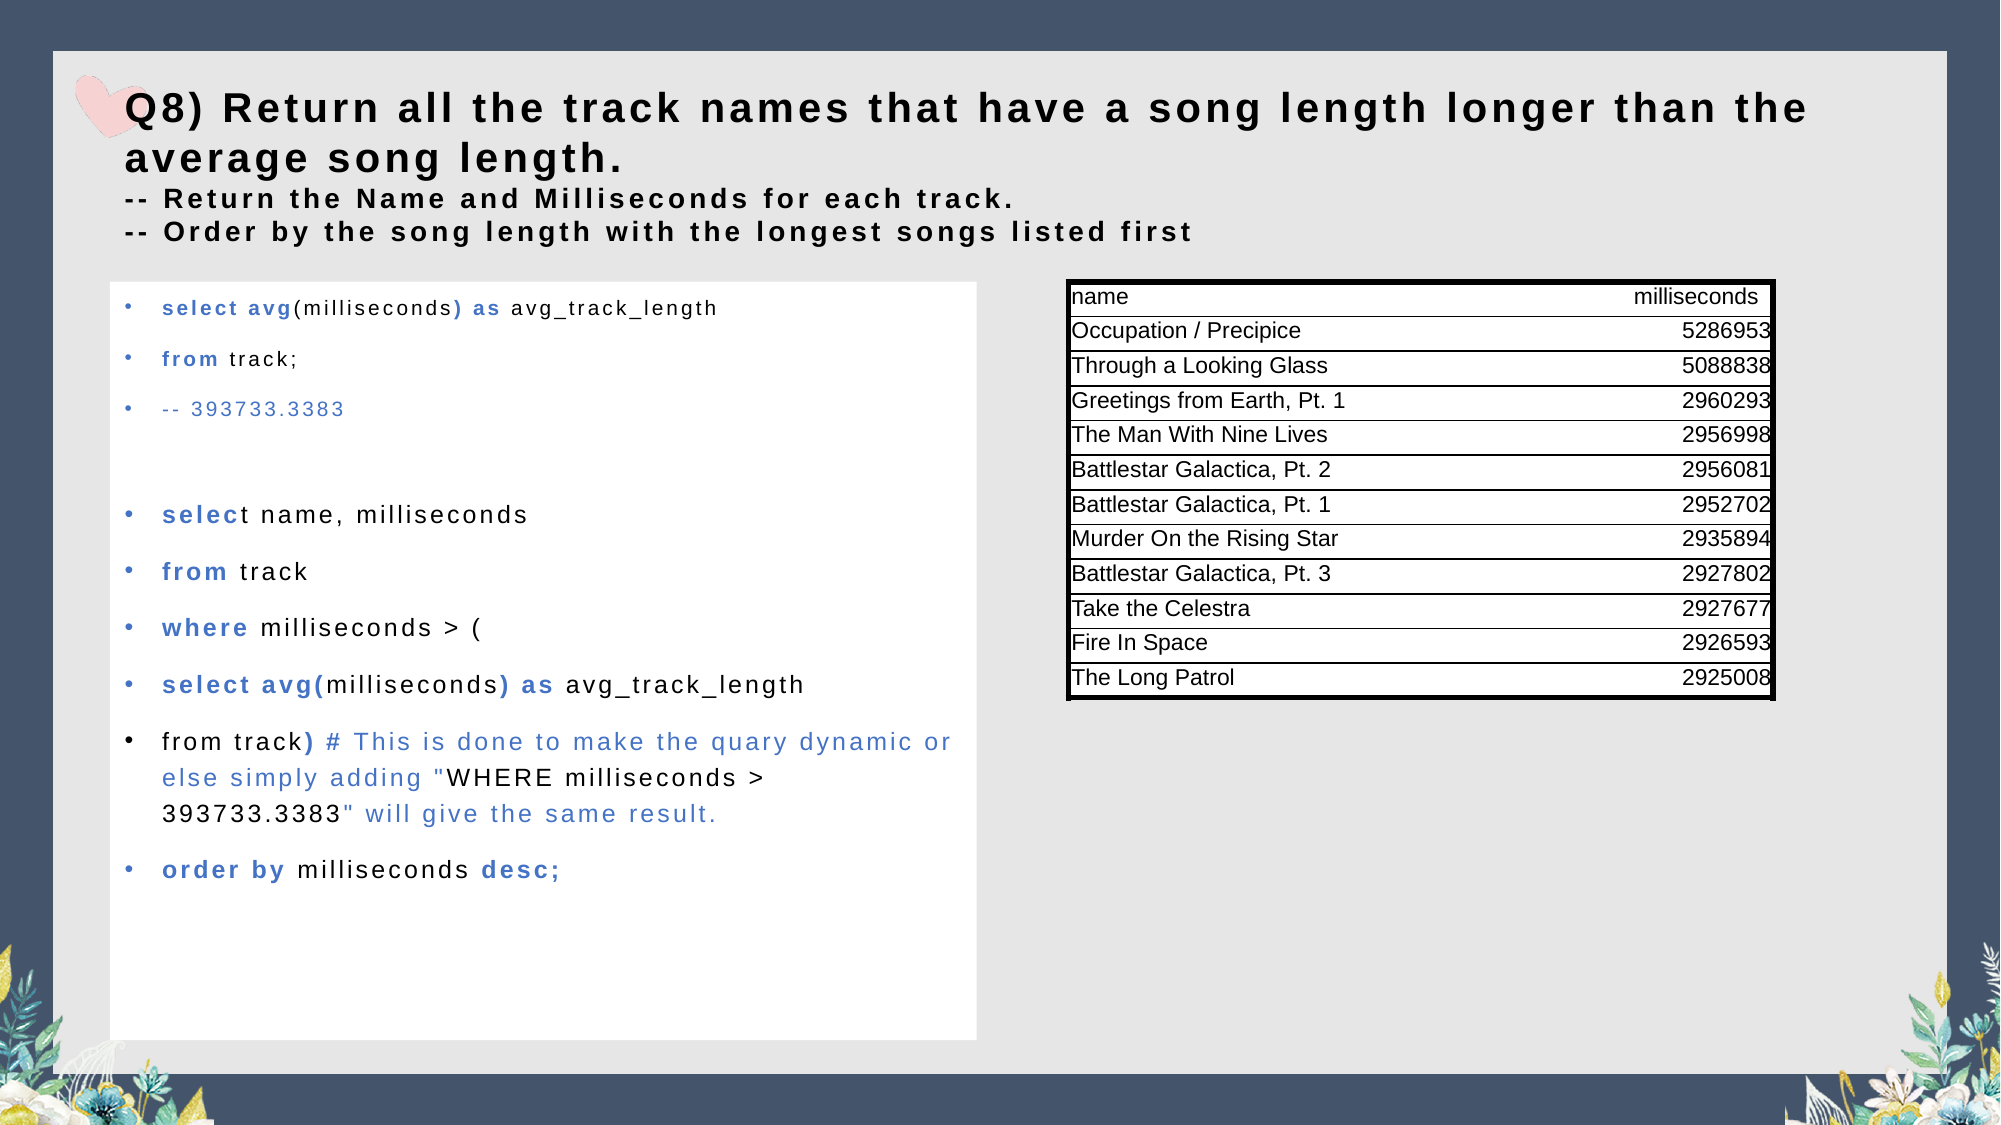

# Q8) Return all the track names that have a song length longer than the average song length. -- Return the Name and Milliseconds for each track. -- Order by the song length with the longest songs listed first
select avg(milliseconds) as avg_track_length
from track;
-- 393733.3383

select name, milliseconds
from track
where milliseconds > (
select avg(milliseconds) as avg_track_length
from track) # This is done to make the quary dynamic or else simply adding "WHERE milliseconds > 393733.3383" will give the same result.
order by milliseconds desc;
| name | milliseconds |
| --- | --- |
| Occupation / Precipice | 5286953 |
| Through a Looking Glass | 5088838 |
| Greetings from Earth, Pt. 1 | 2960293 |
| The Man With Nine Lives | 2956998 |
| Battlestar Galactica, Pt. 2 | 2956081 |
| Battlestar Galactica, Pt. 1 | 2952702 |
| Murder On the Rising Star | 2935894 |
| Battlestar Galactica, Pt. 3 | 2927802 |
| Take the Celestra | 2927677 |
| Fire In Space | 2926593 |
| The Long Patrol | 2925008 |